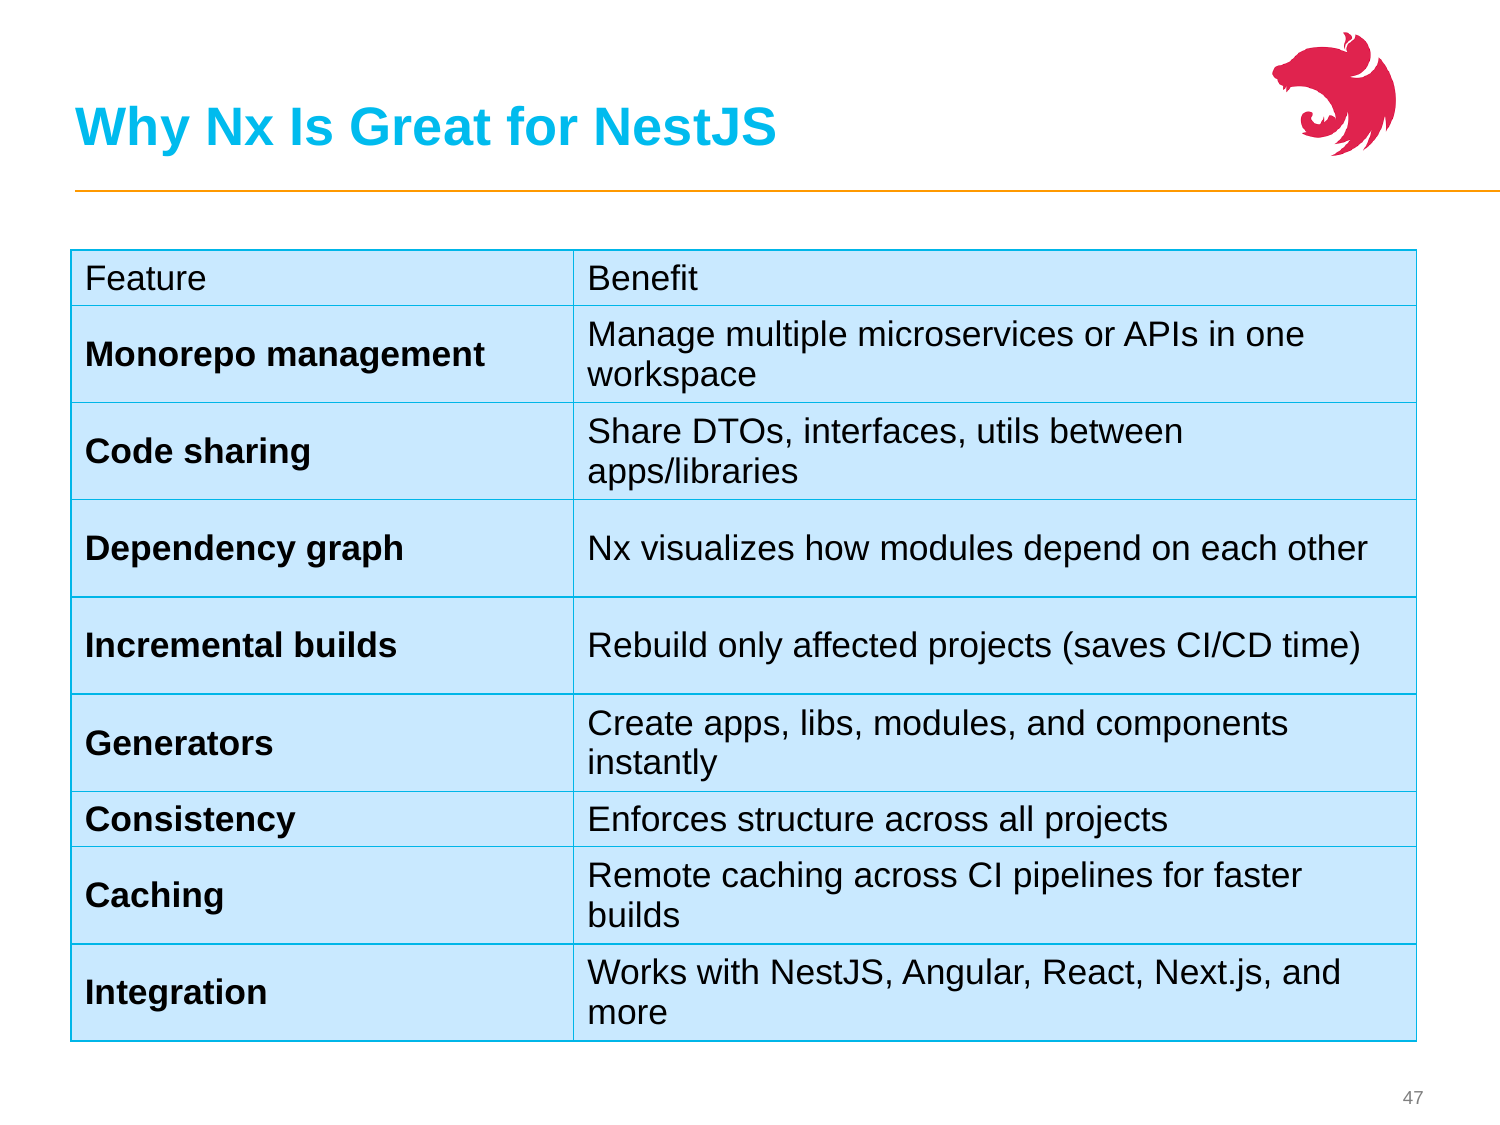

# Why Nx Is Great for NestJS
| Feature | Benefit |
| --- | --- |
| Monorepo management | Manage multiple microservices or APIs in one workspace |
| Code sharing | Share DTOs, interfaces, utils between apps/libraries |
| Dependency graph | Nx visualizes how modules depend on each other |
| Incremental builds | Rebuild only affected projects (saves CI/CD time) |
| Generators | Create apps, libs, modules, and components instantly |
| Consistency | Enforces structure across all projects |
| Caching | Remote caching across CI pipelines for faster builds |
| Integration | Works with NestJS, Angular, React, Next.js, and more |